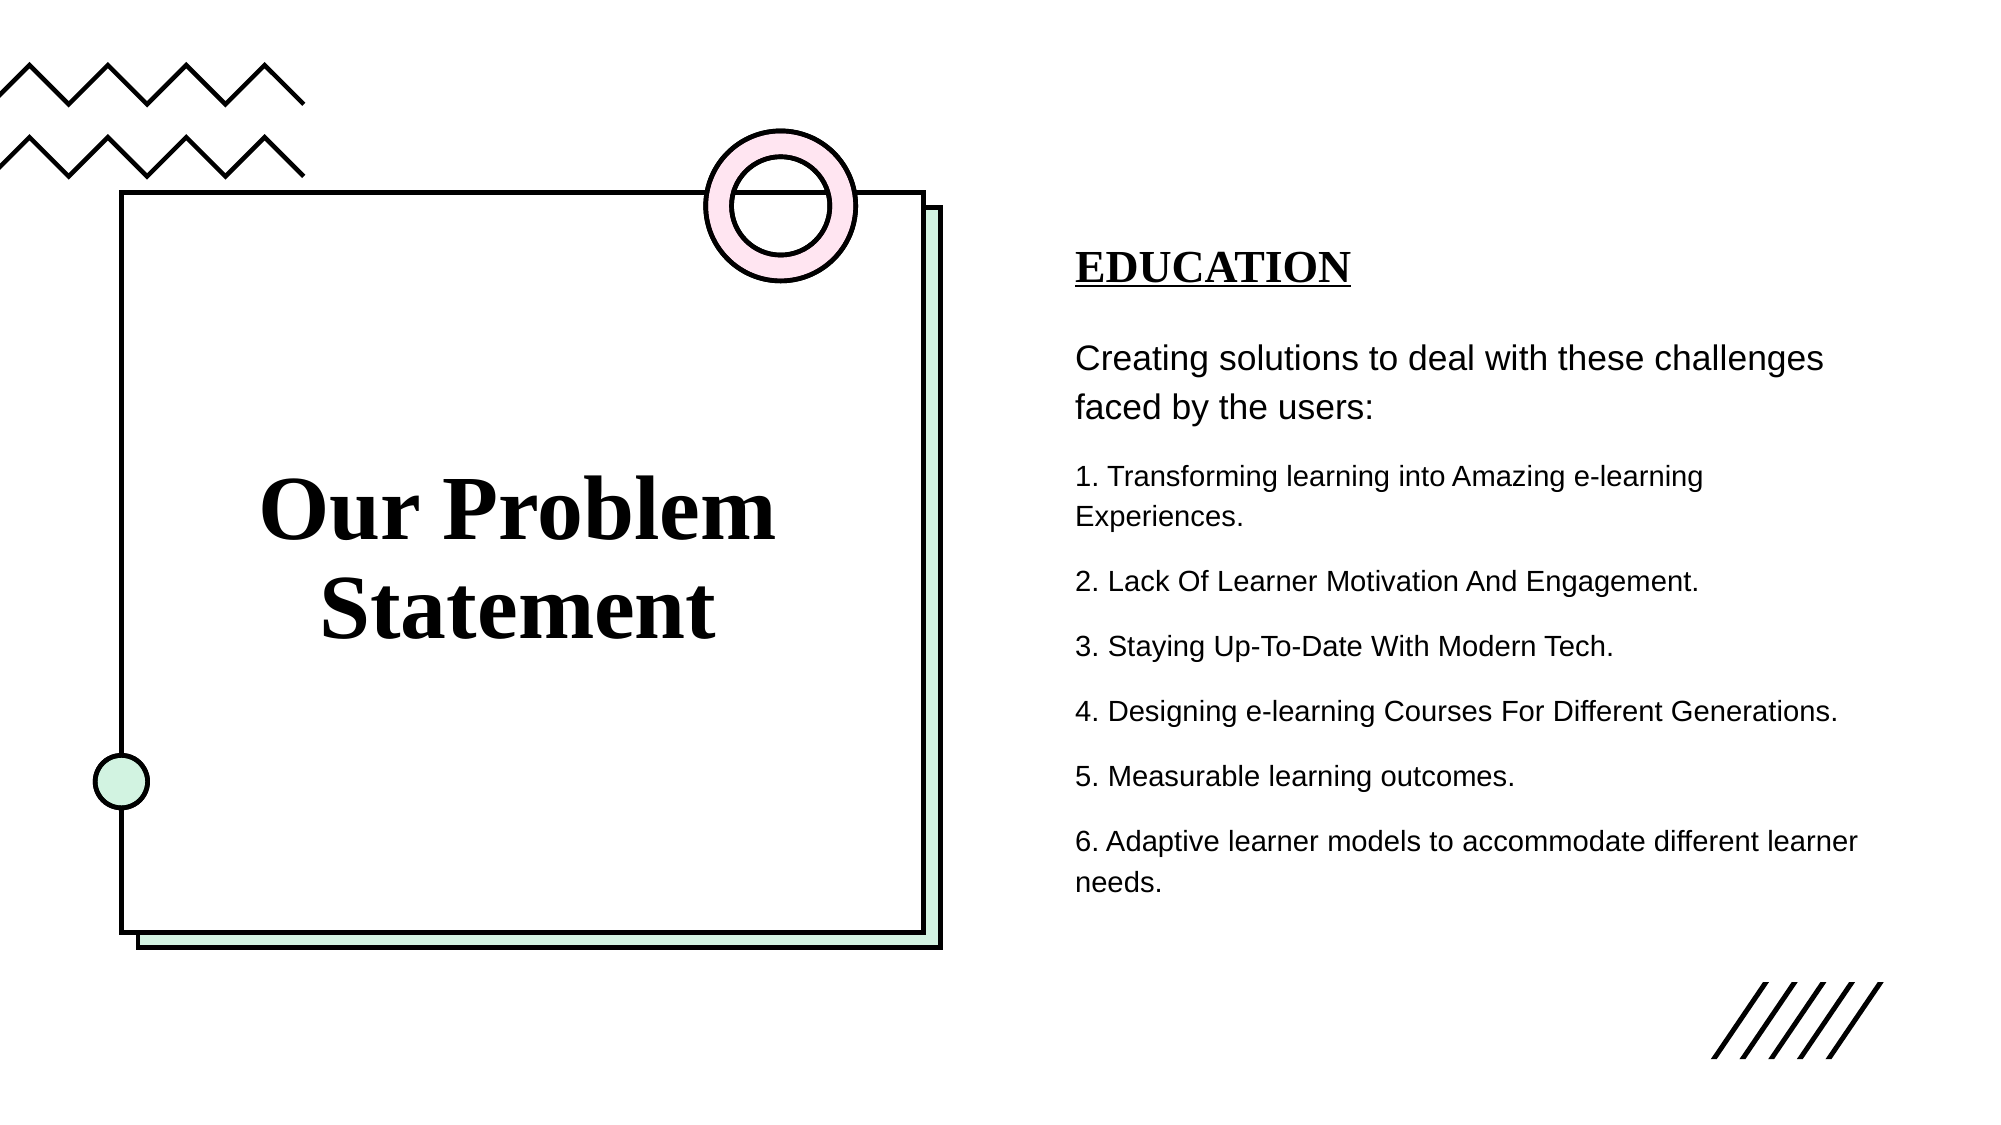

# Our Problem Statement
EDUCATION
Creating solutions to deal with these challenges faced by the users:
1. Transforming learning into Amazing e-learning Experiences.
2. Lack Of Learner Motivation And Engagement.
3. Staying Up-To-Date With Modern Tech.
4. Designing e-learning Courses For Different Generations.
5. Measurable learning outcomes.
6. Adaptive learner models to accommodate different learner needs.